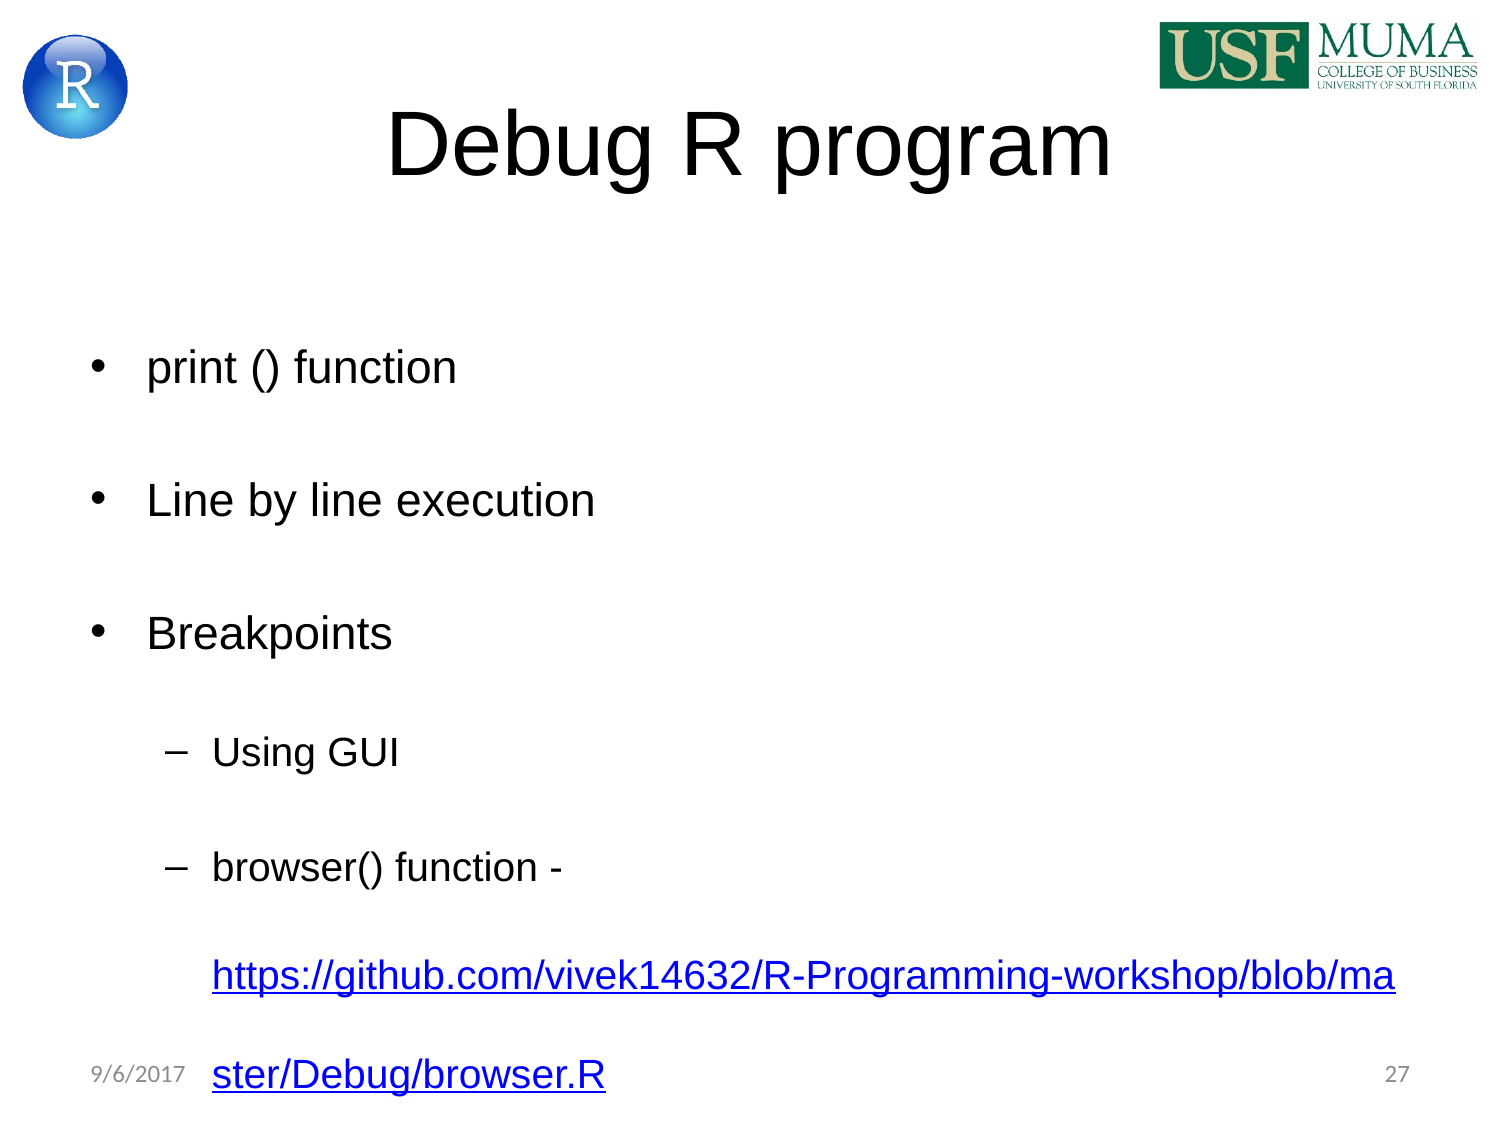

# Debug R program
print () function
Line by line execution
Breakpoints
Using GUI
browser() function - https://github.com/vivek14632/R-Programming-workshop/blob/master/Debug/browser.R

9/6/2017
27